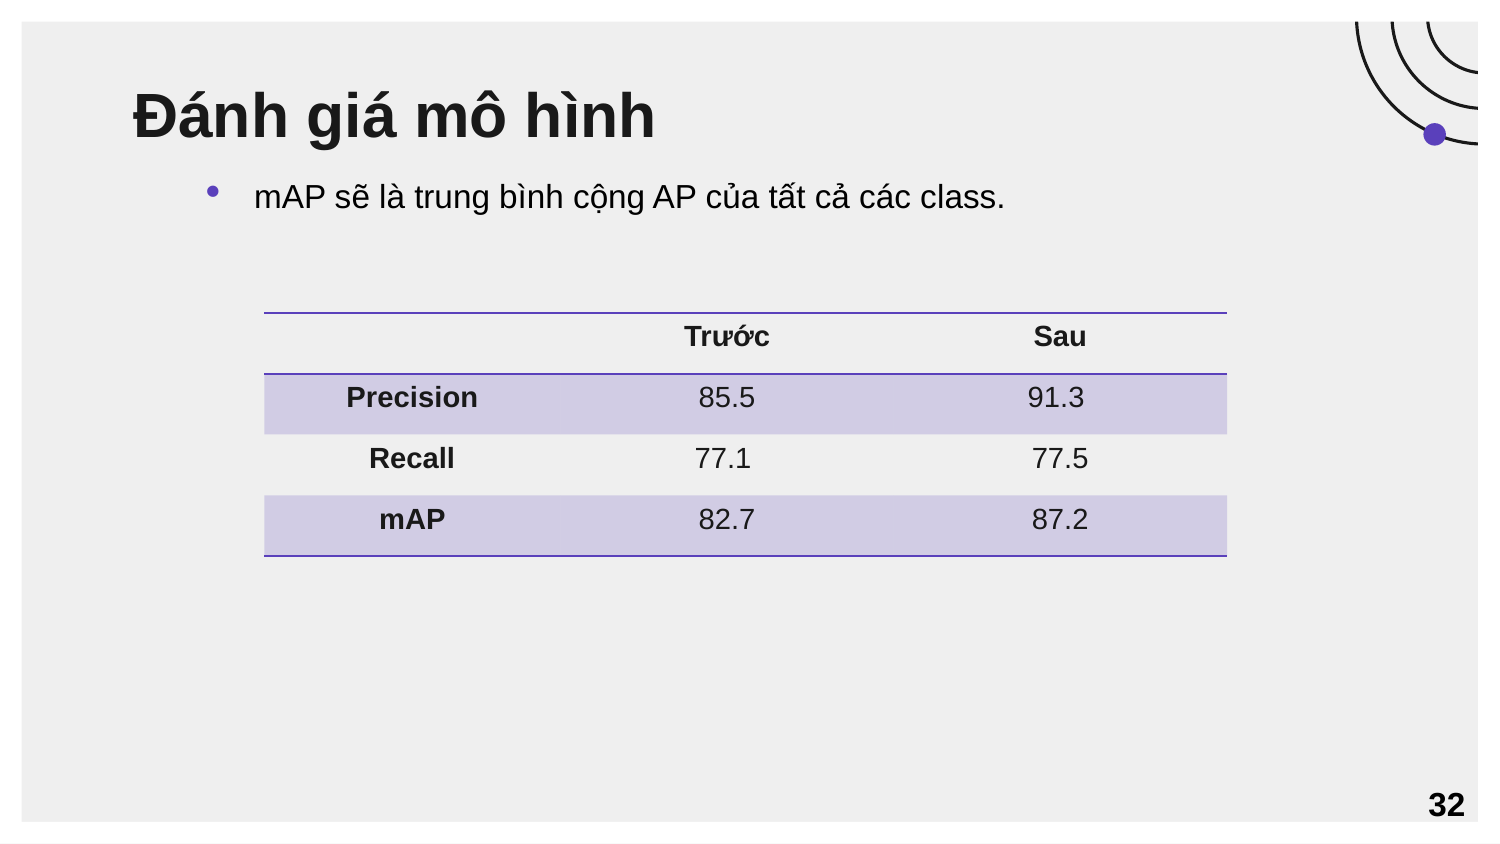

# Đánh giá mô hình

mAP sẽ là trung bình cộng AP của tất cả các class.
|  | Trước | Sau |
| --- | --- | --- |
| Precision | 85.5 | 91.3 |
| Recall | 77.1 | 77.5 |
| mAP | 82.7 | 87.2 |
32